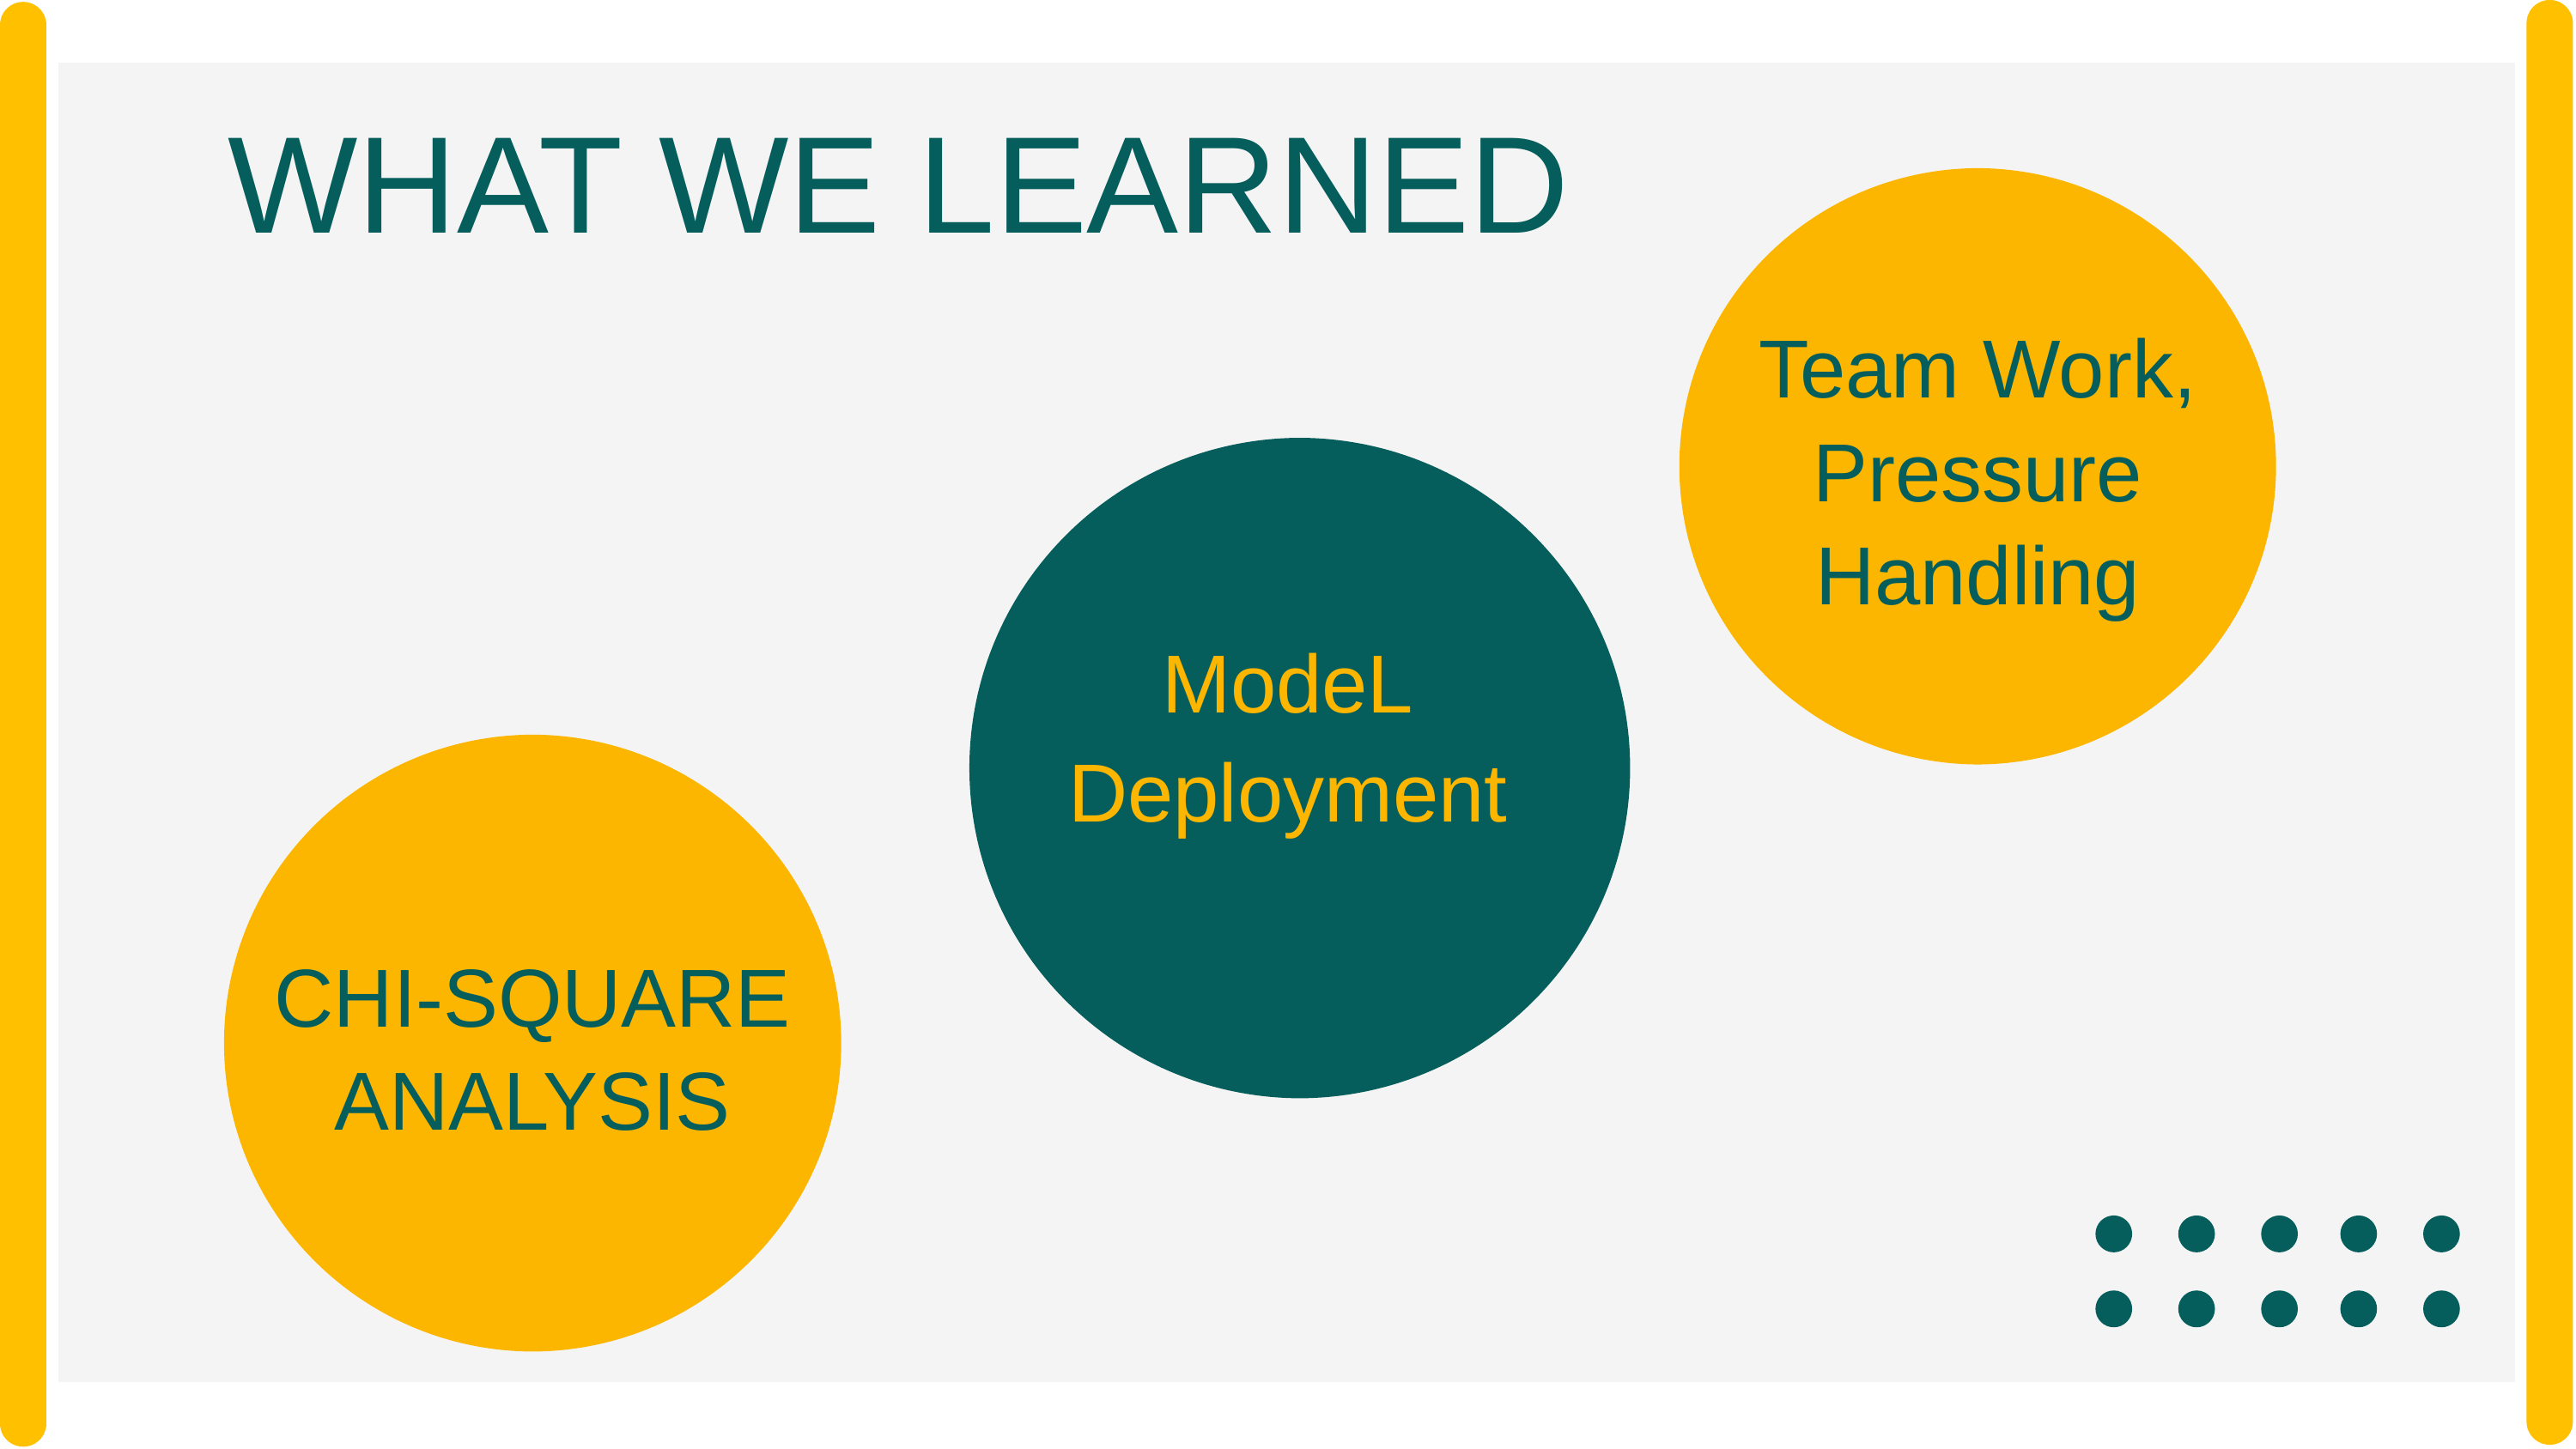

WHAT WE LEARNED

Team Work,
Pressure
Handling

ModeL
Deployment

CHI-SQUARE
ANALYSIS